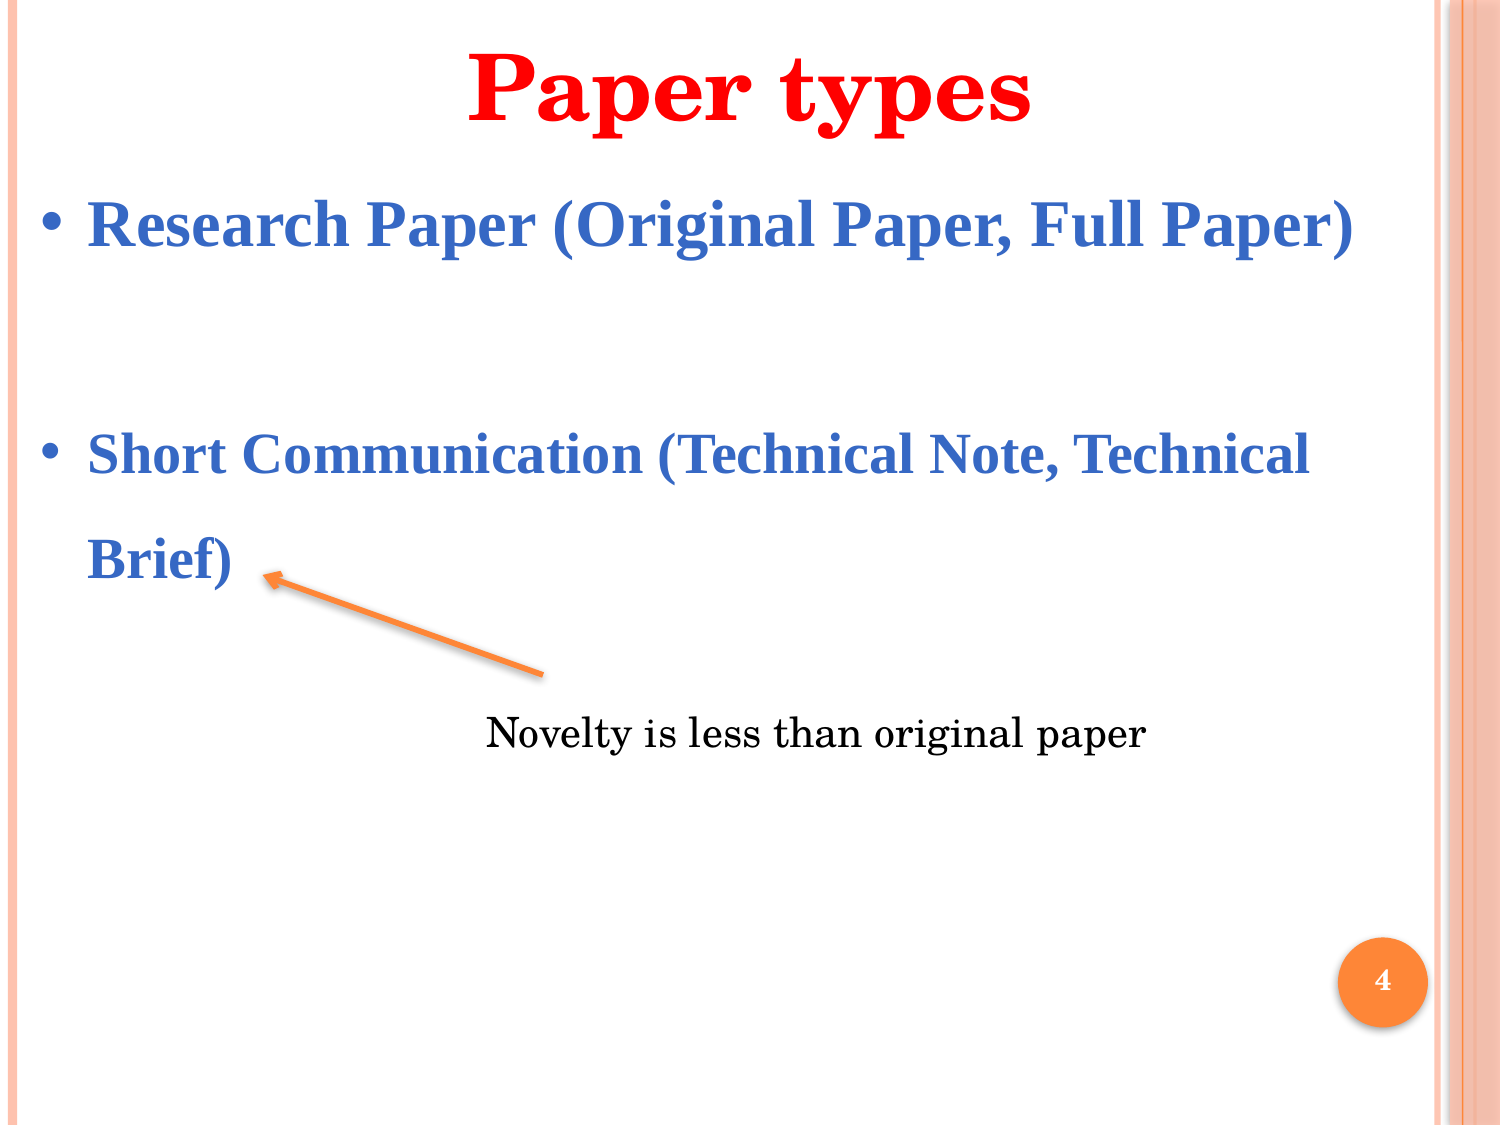

Paper types
Research Paper (Original Paper, Full Paper)

Short Communication (Technical Note, Technical Brief)

Novelty is less than original paper
4